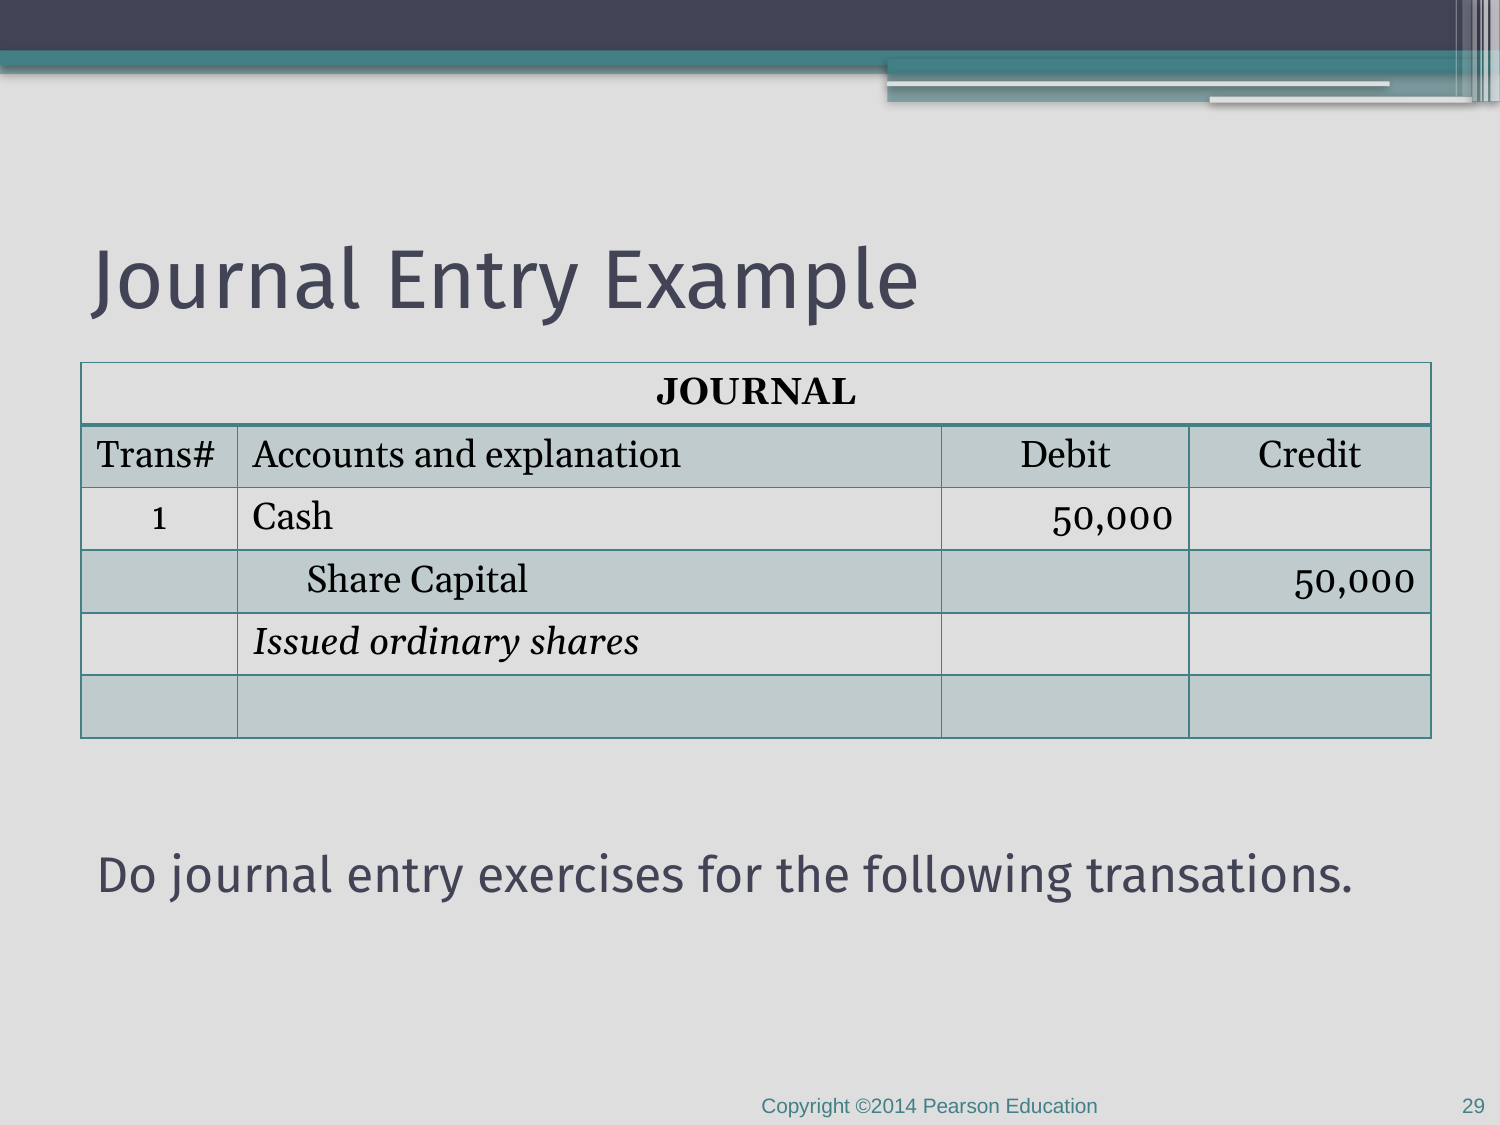

# Journal Entry Example
| JOURNAL |  |  |  |
| --- | --- | --- | --- |
| Trans# | Accounts and explanation | Debit | Credit |
| 1 | Cash | 50,000 |  |
|  | Share Capital |  | 50,000 |
|  | Issued ordinary shares |  |  |
|  |  |  |  |
Do journal entry exercises for the following transations.
29
Copyright ©2014 Pearson Education